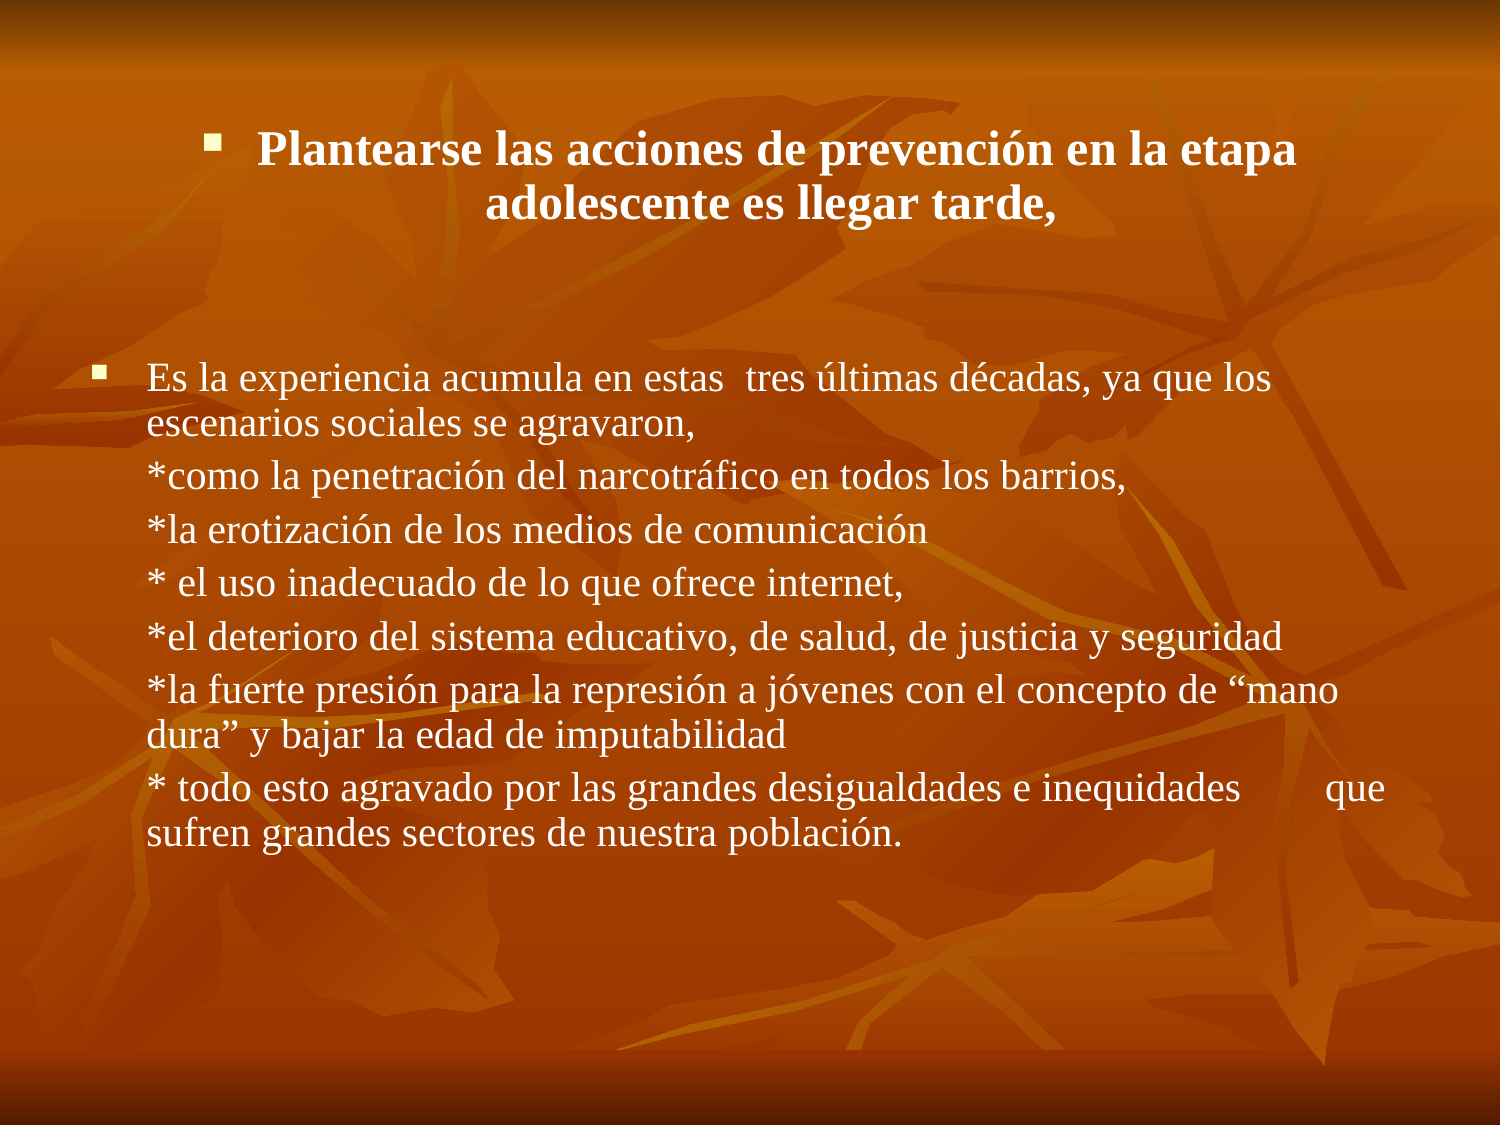

Plantearse las acciones de prevención en la etapa adolescente es llegar tarde,

Es la experiencia acumula en estas  tres últimas décadas, ya que los escenarios sociales se agravaron,
	*como la penetración del narcotráfico en todos los barrios,
	*la erotización de los medios de comunicación
	* el uso inadecuado de lo que ofrece internet,
	*el deterioro del sistema educativo, de salud, de justicia y seguridad
	*la fuerte presión para la represión a jóvenes con el concepto de “mano dura” y bajar la edad de imputabilidad
	* todo esto agravado por las grandes desigualdades e inequidades        que sufren grandes sectores de nuestra población.